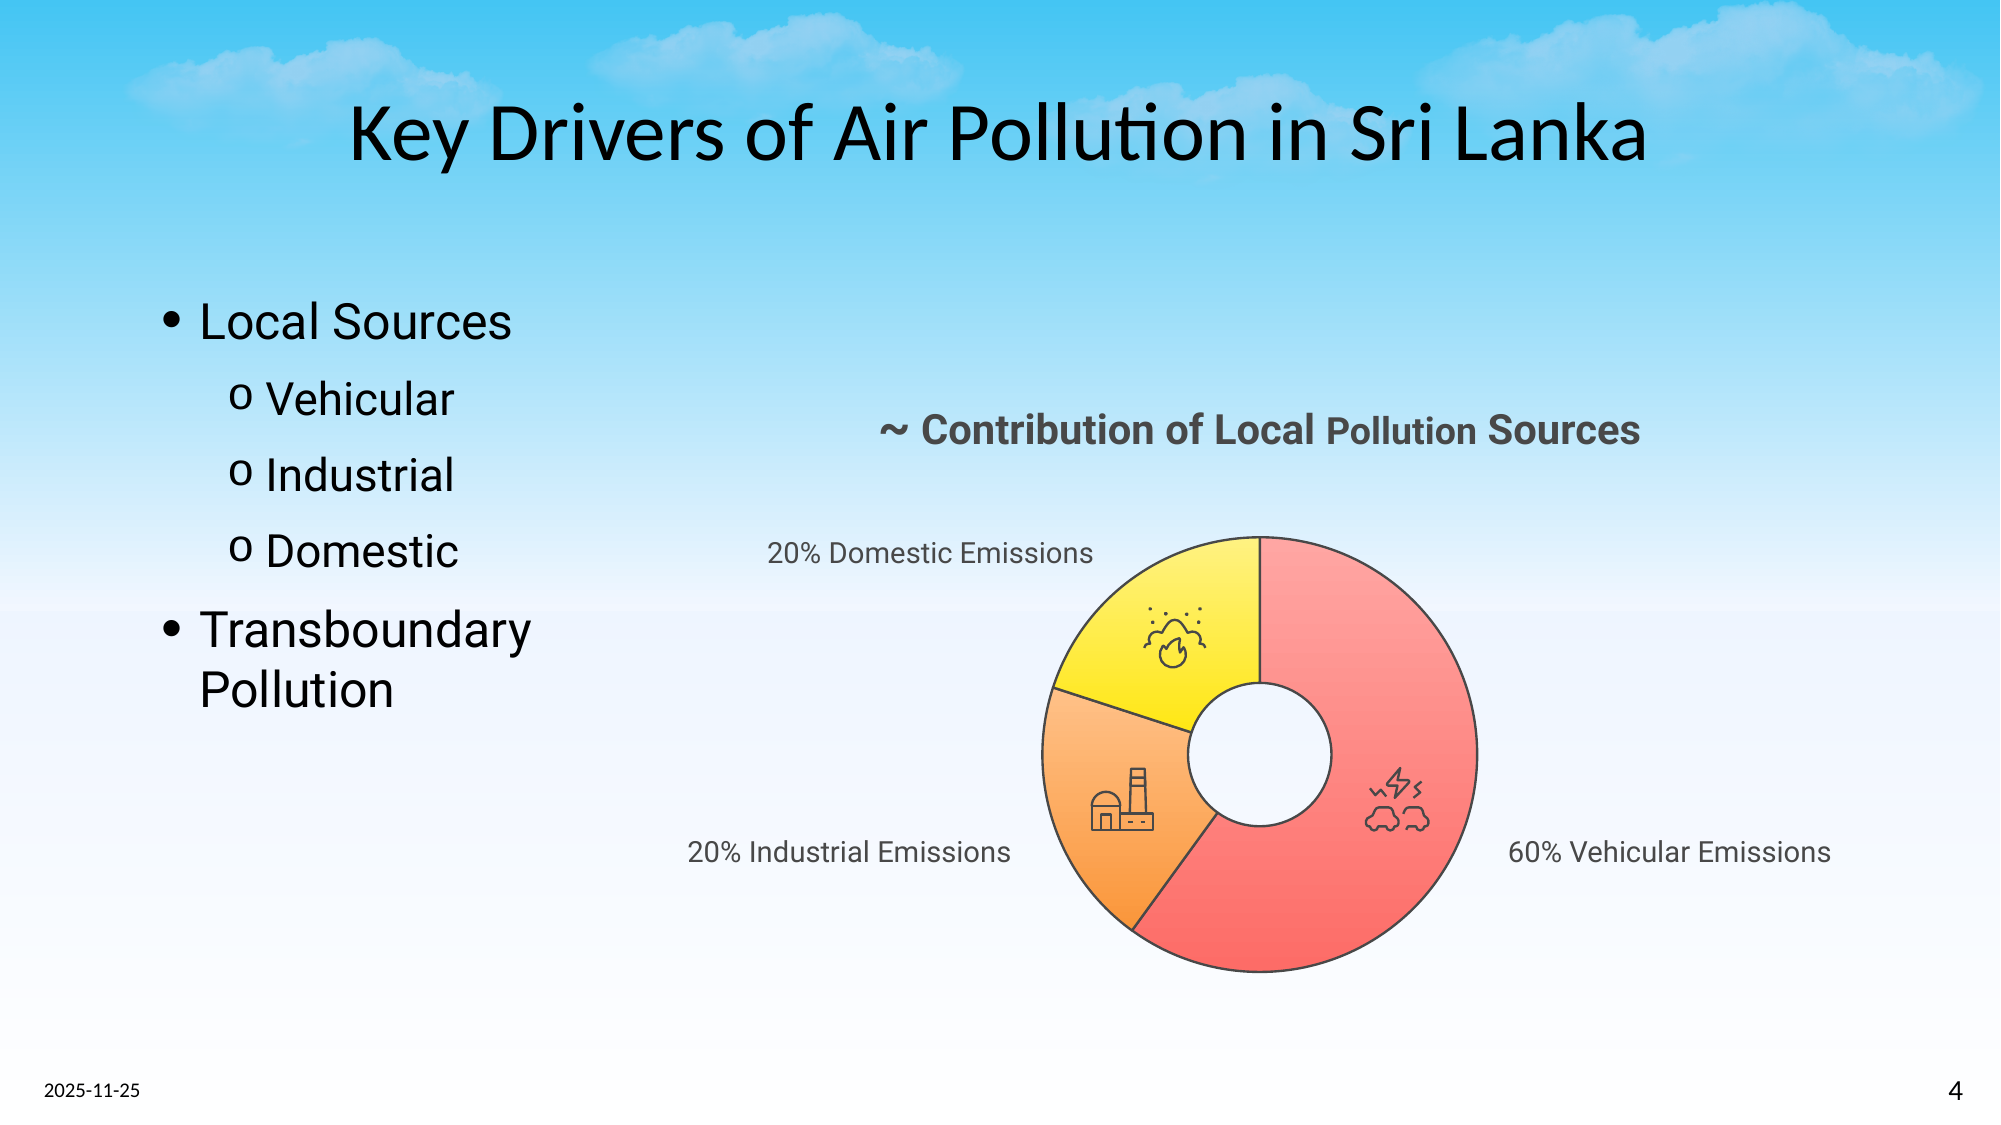

# Key Drivers of Air Pollution in Sri Lanka

Local Sources
Vehicular
Industrial
Domestic
Transboundary
Pollution

~ Contribution of Local Pollution Sources
20% Domestic Emissions

20% Industrial Emissions
60% Vehicular Emissions